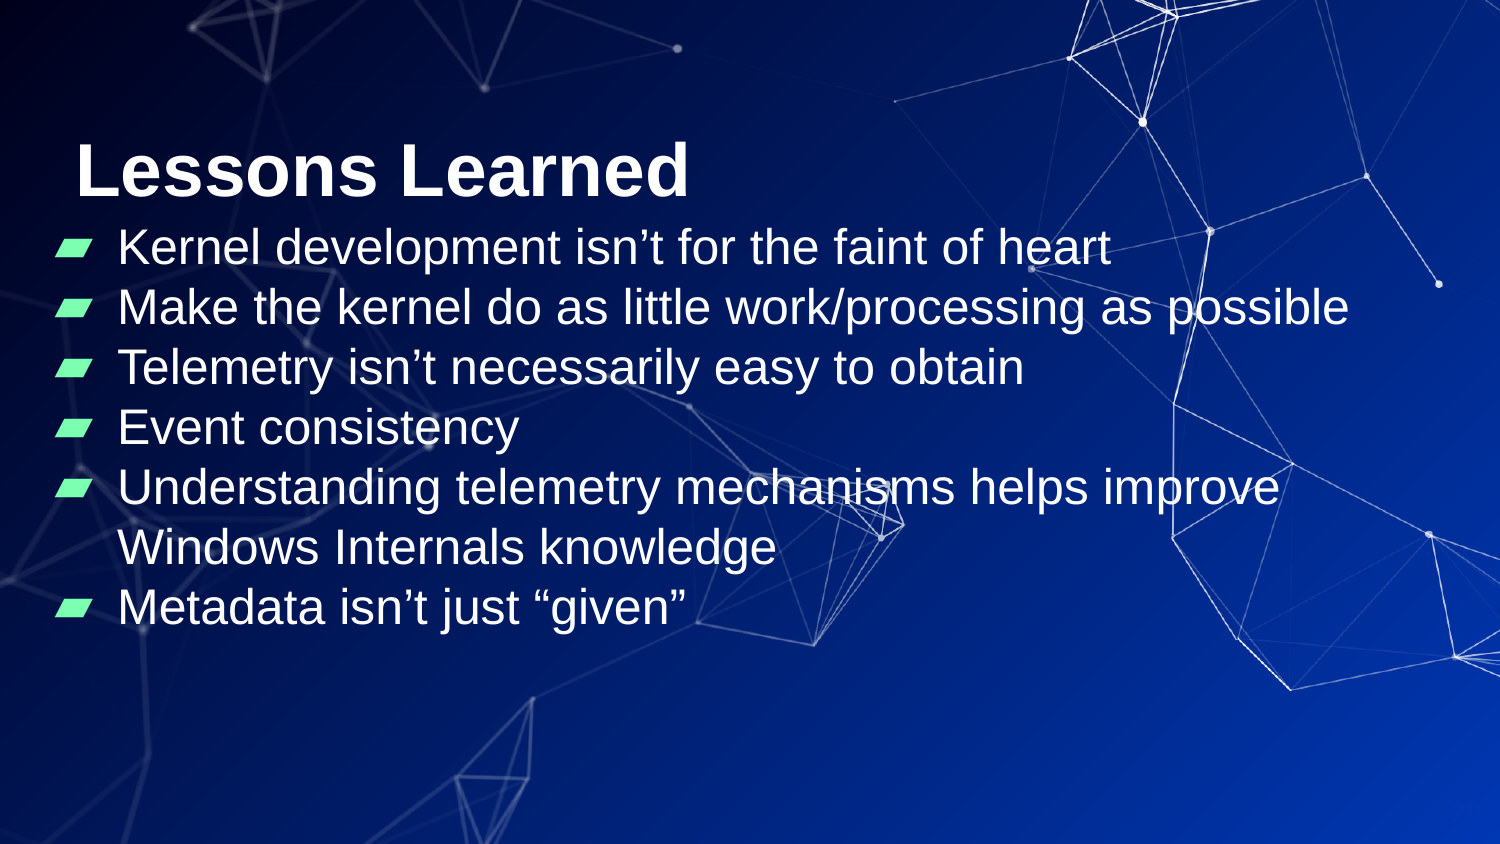

# Lessons Learned
Kernel development isn’t for the faint of heart
Make the kernel do as little work/processing as possible
Telemetry isn’t necessarily easy to obtain
Event consistency
Understanding telemetry mechanisms helps improve Windows Internals knowledge
Metadata isn’t just “given”
29